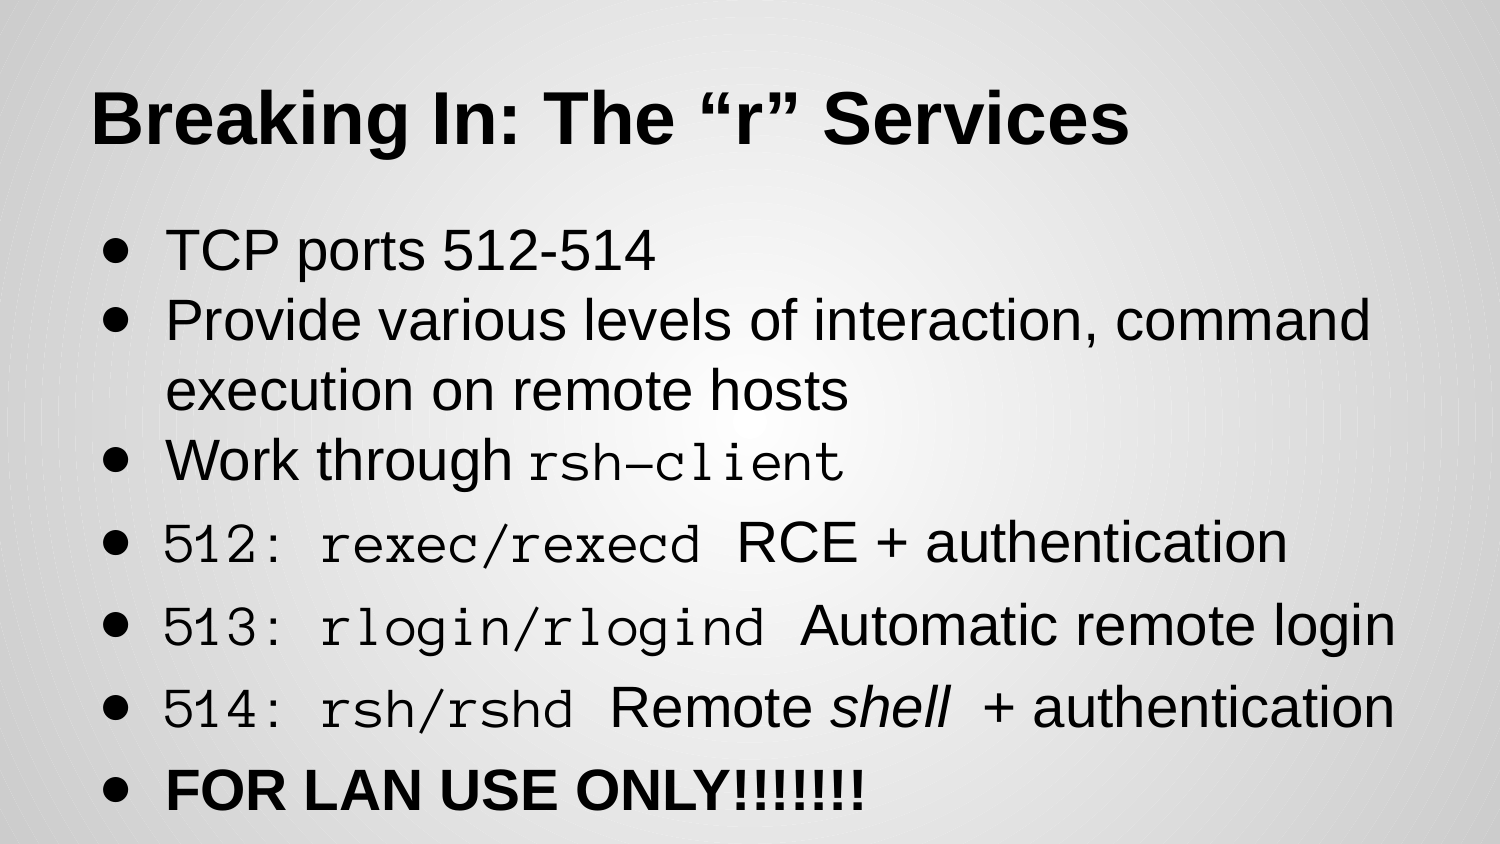

# Breaking In: The “r” Services
TCP ports 512-514
Provide various levels of interaction, command execution on remote hosts
Work through rsh-client
512: rexec/rexecd RCE + authentication
513: rlogin/rlogind Automatic remote login
514: rsh/rshd Remote shell  + authentication
FOR LAN USE ONLY!!!!!!!